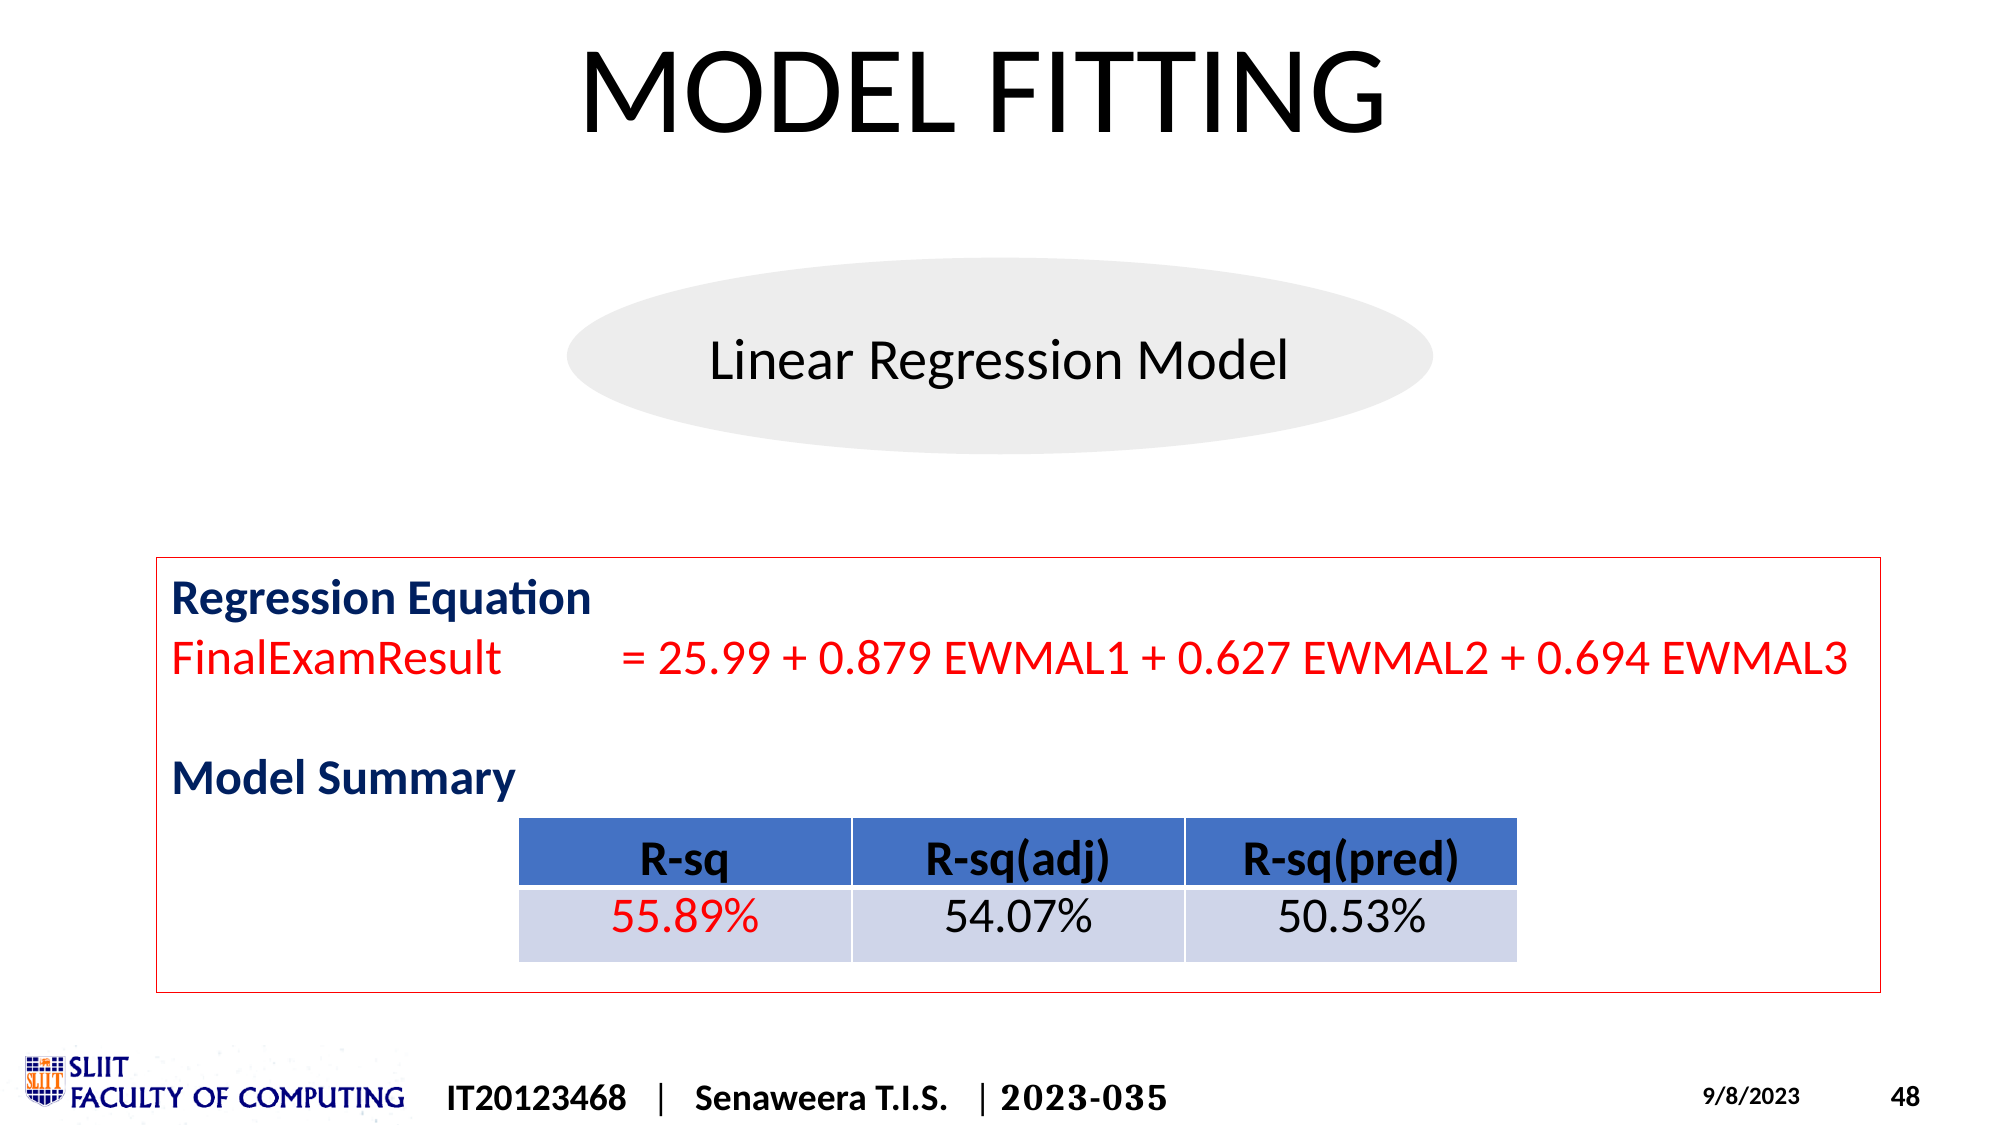

MODEL FITTING
Linear Regression Model
Regression Equation
FinalExamResult	= 25.99 + 0.879 EWMAL1 + 0.627 EWMAL2 + 0.694 EWMAL3

Model Summary

| R-sq | R-sq(adj) | R-sq(pred) |
| --- | --- | --- |
| 55.89%​ | 54.07%​ | 50.53%​ |
IT20123468   |   Senaweera T.I.S.   | 2023-035